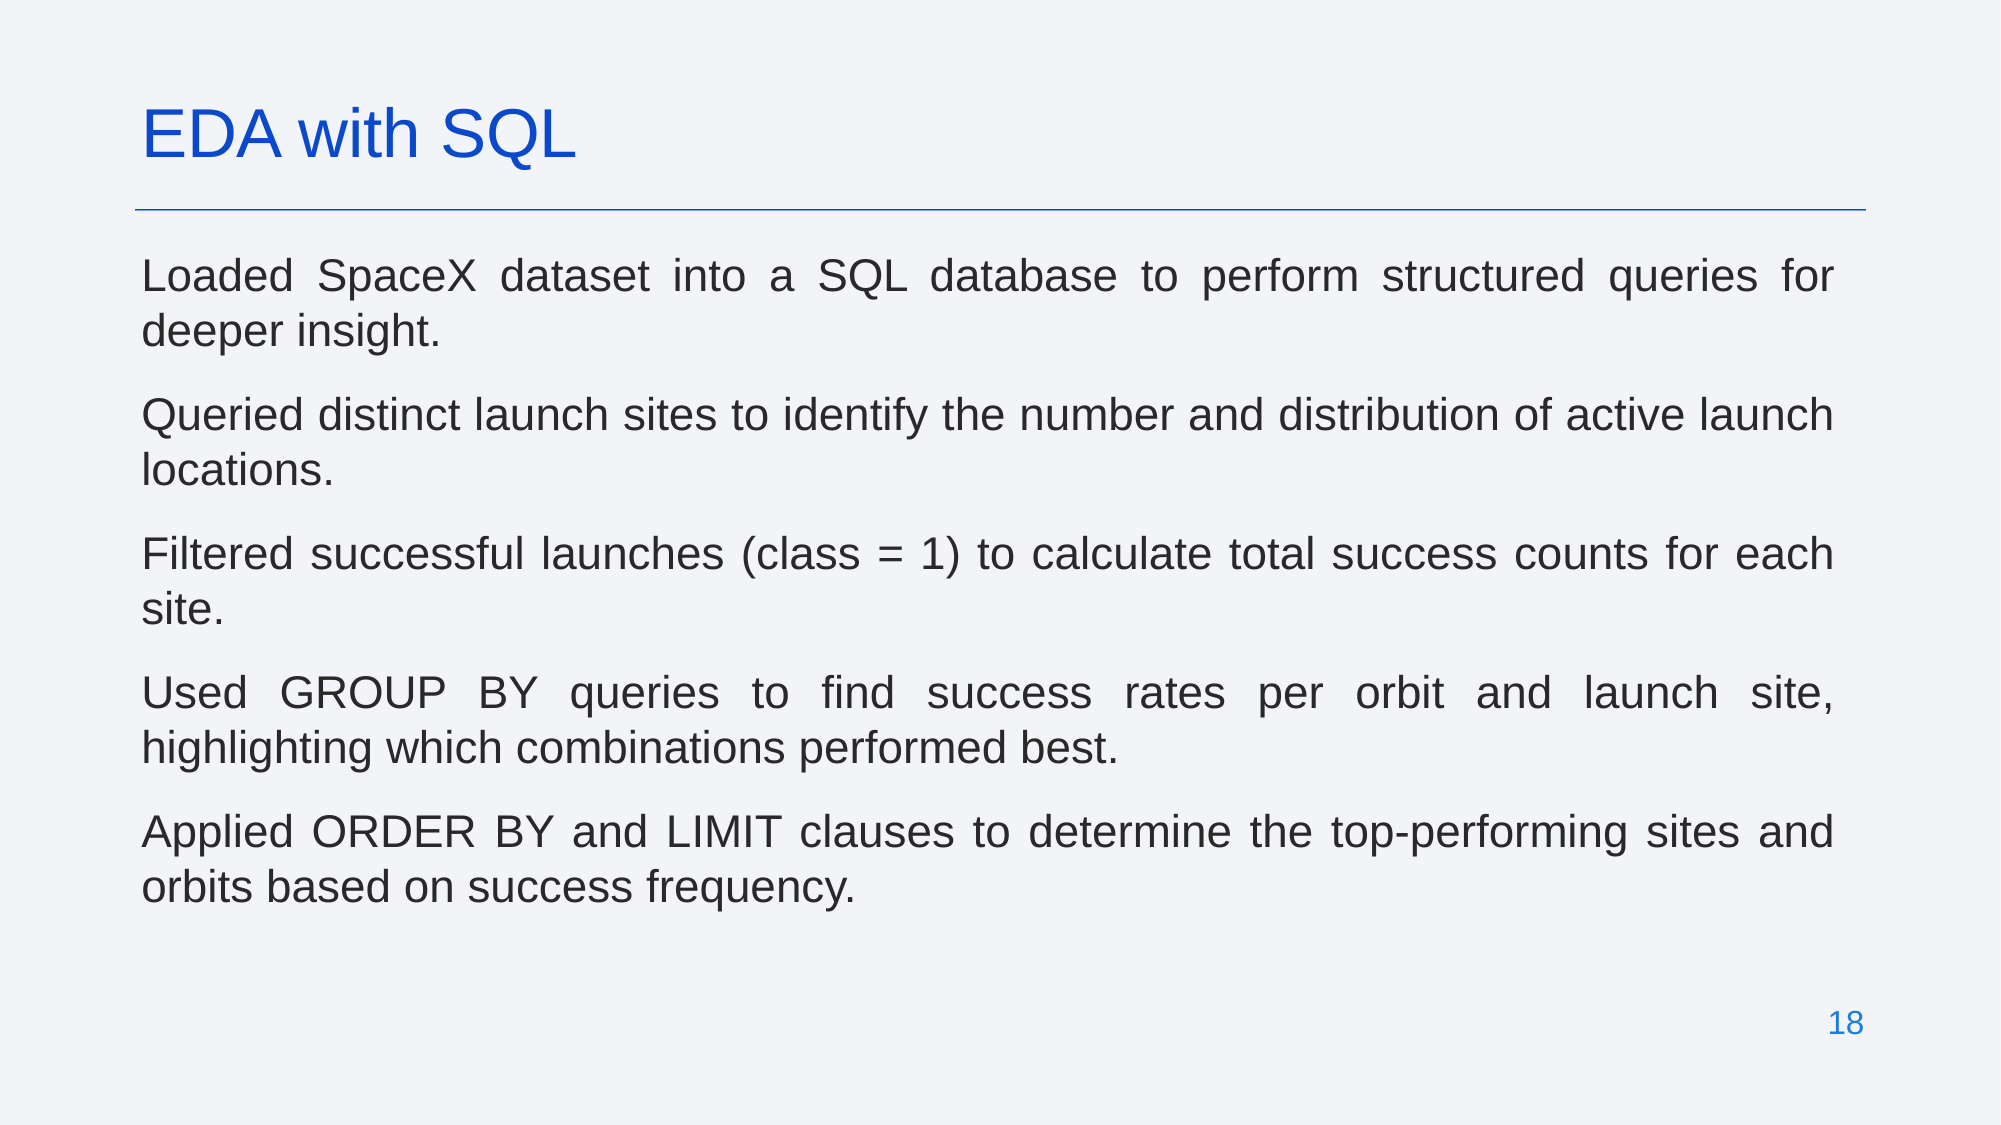

EDA with SQL
Loaded SpaceX dataset into a SQL database to perform structured queries for deeper insight.
Queried distinct launch sites to identify the number and distribution of active launch locations.
Filtered successful launches (class = 1) to calculate total success counts for each site.
Used GROUP BY queries to find success rates per orbit and launch site, highlighting which combinations performed best.
Applied ORDER BY and LIMIT clauses to determine the top-performing sites and orbits based on success frequency.
18